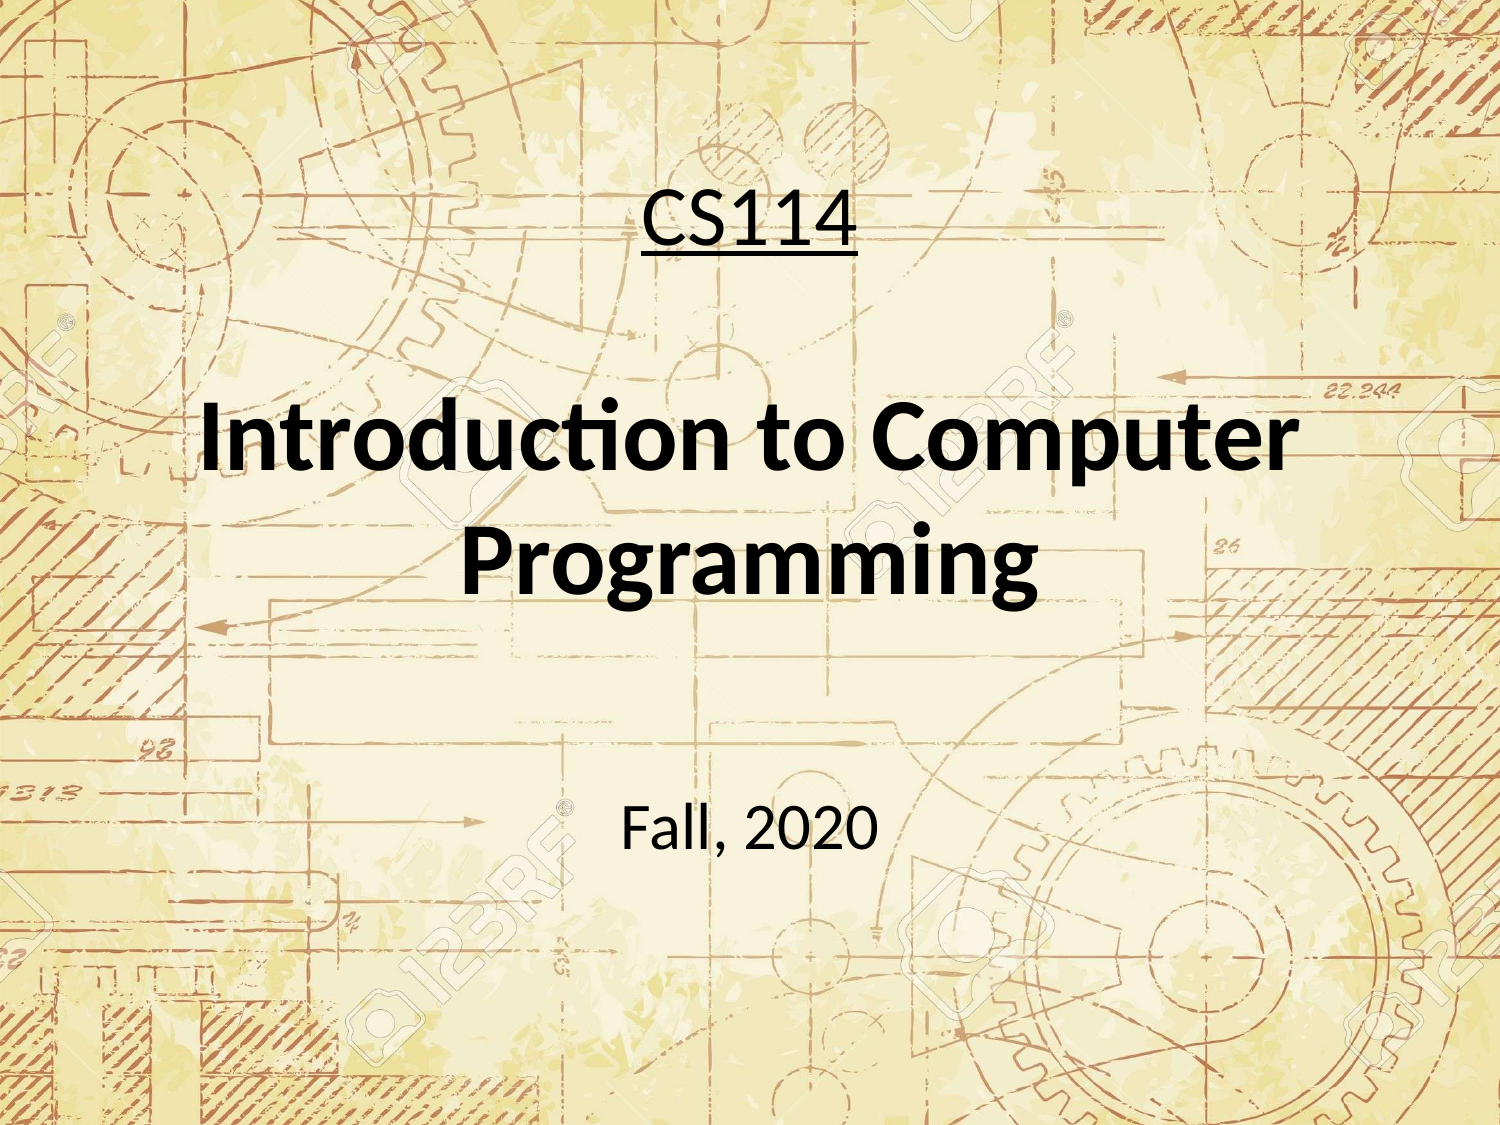

# CS114 Introduction to Computer Programming
Fall, 2020